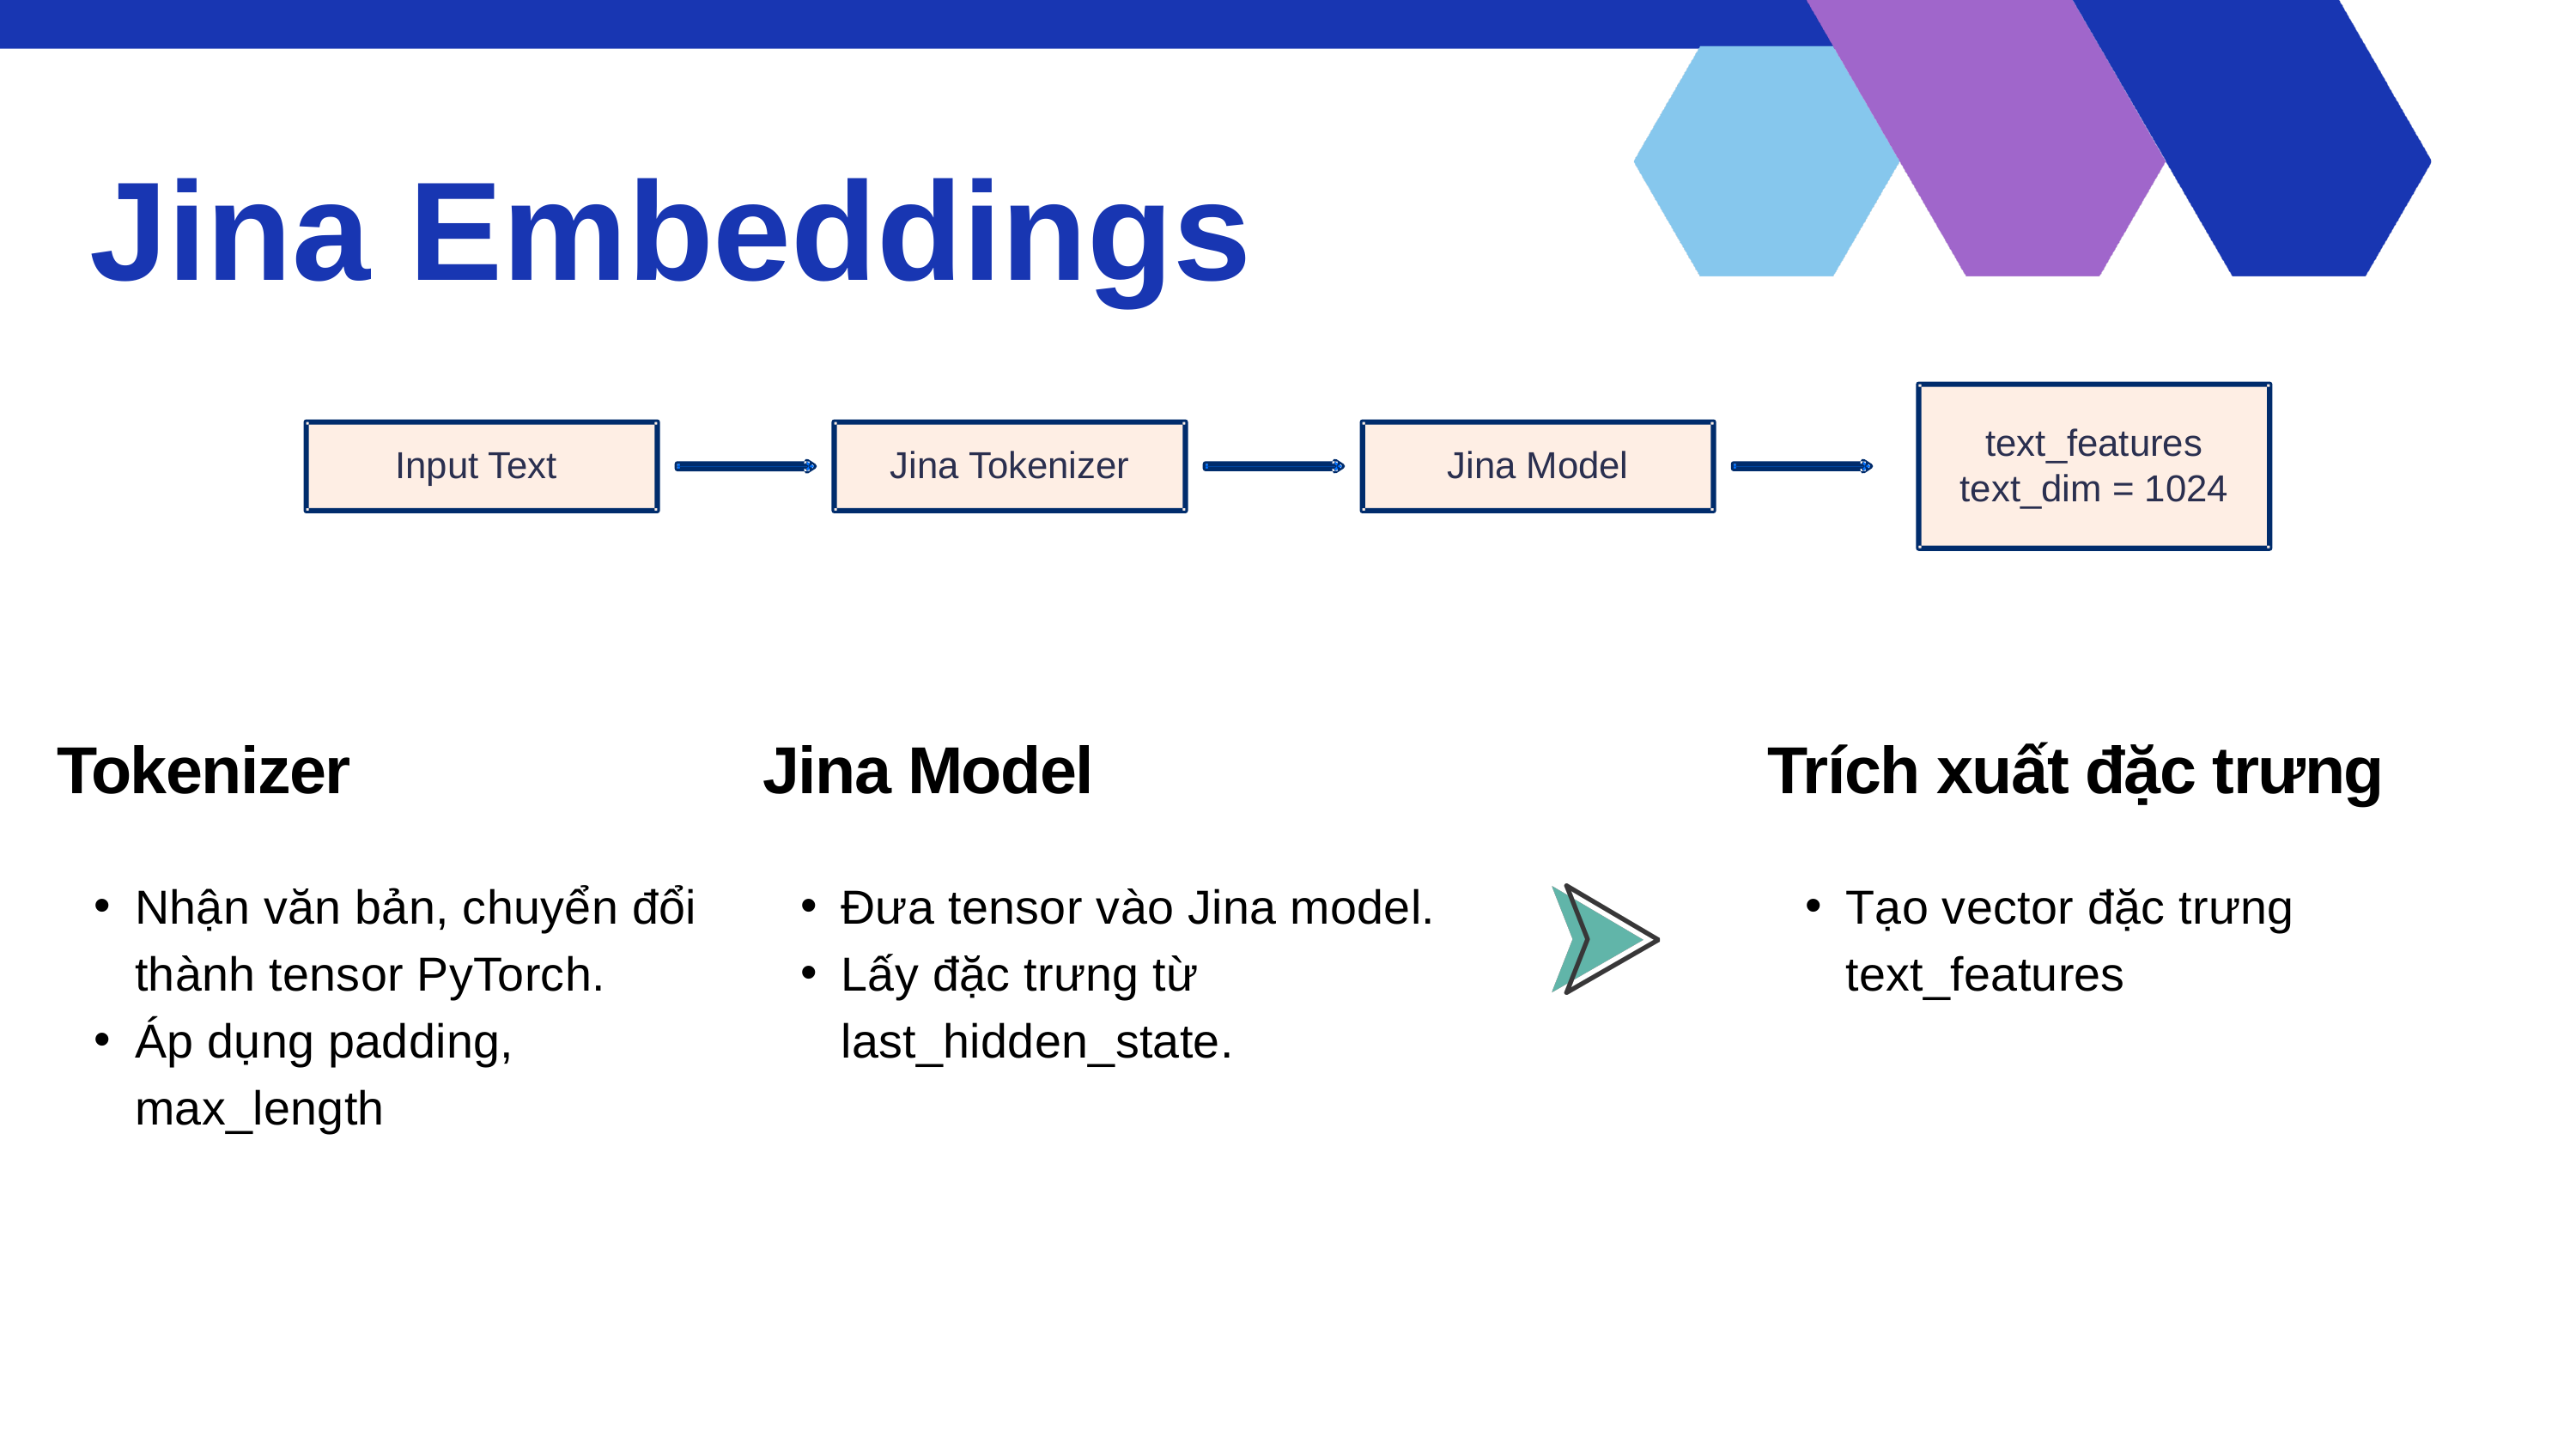

Jina Embeddings

text_features
text_dim = 1024

Input Text

Jina Tokenizer

Jina Model

Tokenizer
Nhận văn bản, chuyển đổi thành tensor PyTorch.
Áp dụng padding, max_length
Jina Model
Đưa tensor vào Jina model.
Lấy đặc trưng từ last_hidden_state.

Trích xuất đặc trưng
Tạo vector đặc trưng text_features